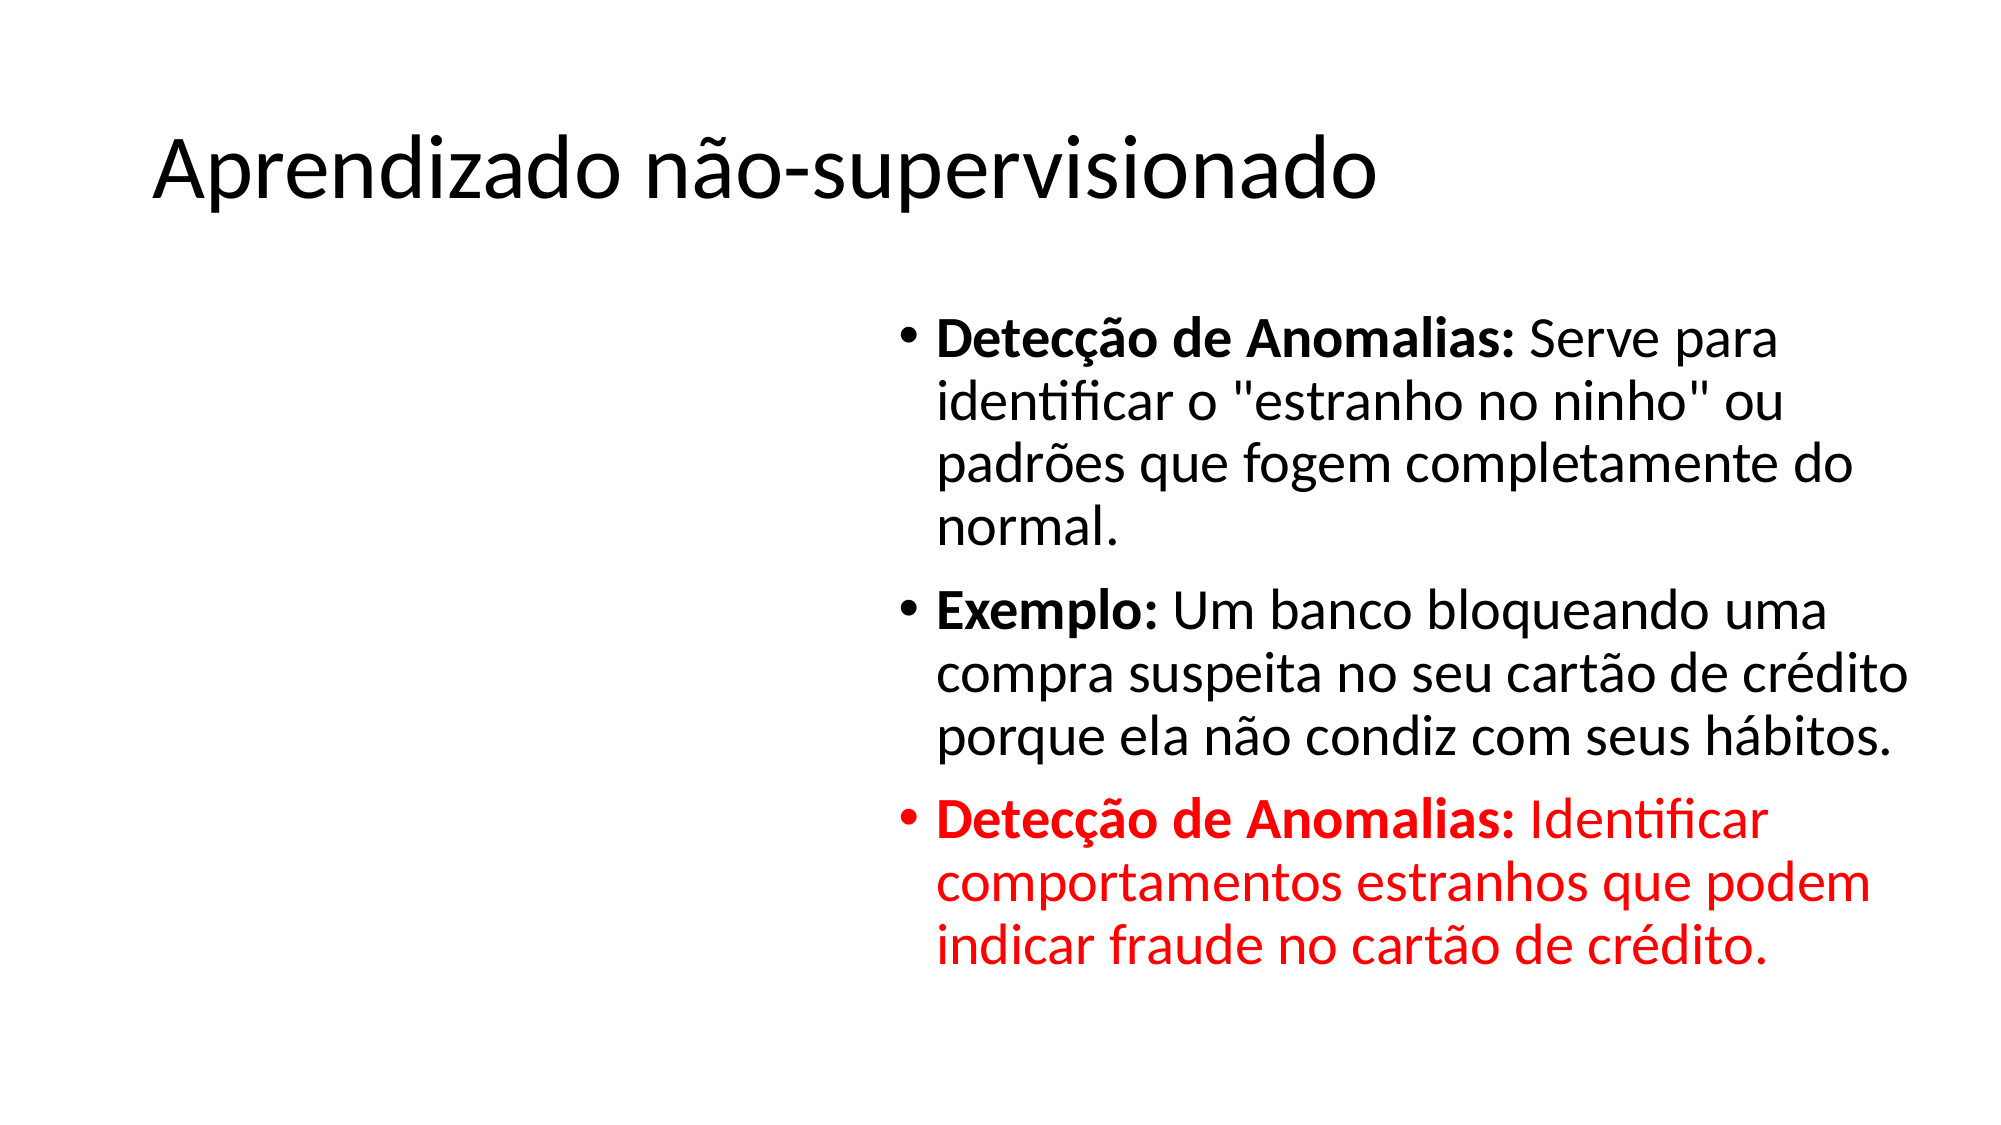

# Aprendizado não-supervisionado
Detecção de Anomalias: Serve para identificar o "estranho no ninho" ou padrões que fogem completamente do normal.
Exemplo: Um banco bloqueando uma compra suspeita no seu cartão de crédito porque ela não condiz com seus hábitos.
Detecção de Anomalias: Identificar comportamentos estranhos que podem indicar fraude no cartão de crédito.